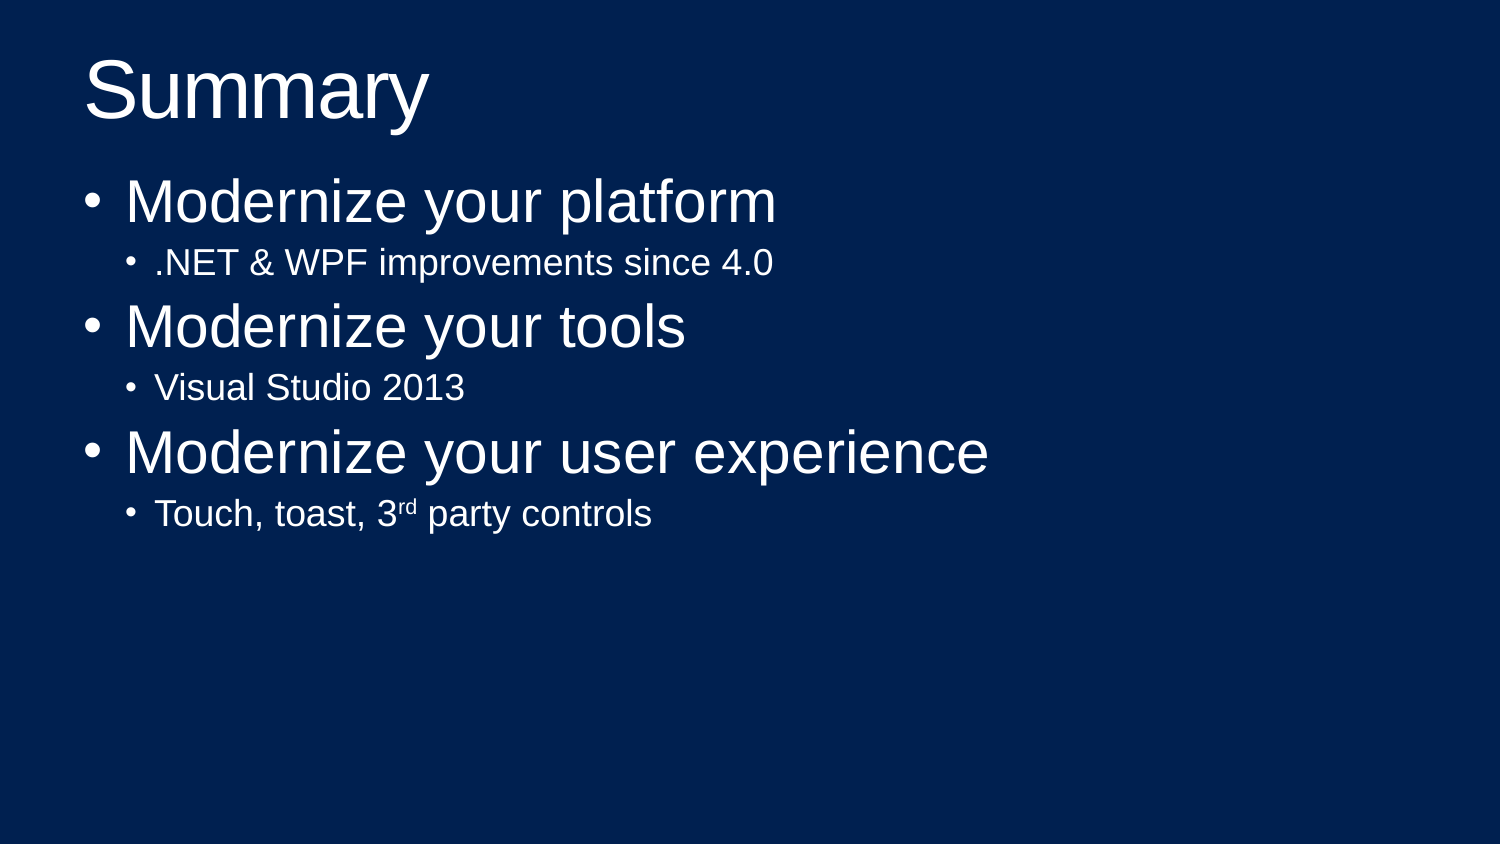

Summary
Modernize your platform
.NET & WPF improvements since 4.0
Modernize your tools
Visual Studio 2013
Modernize your user experience
Touch, toast, 3rd party controls